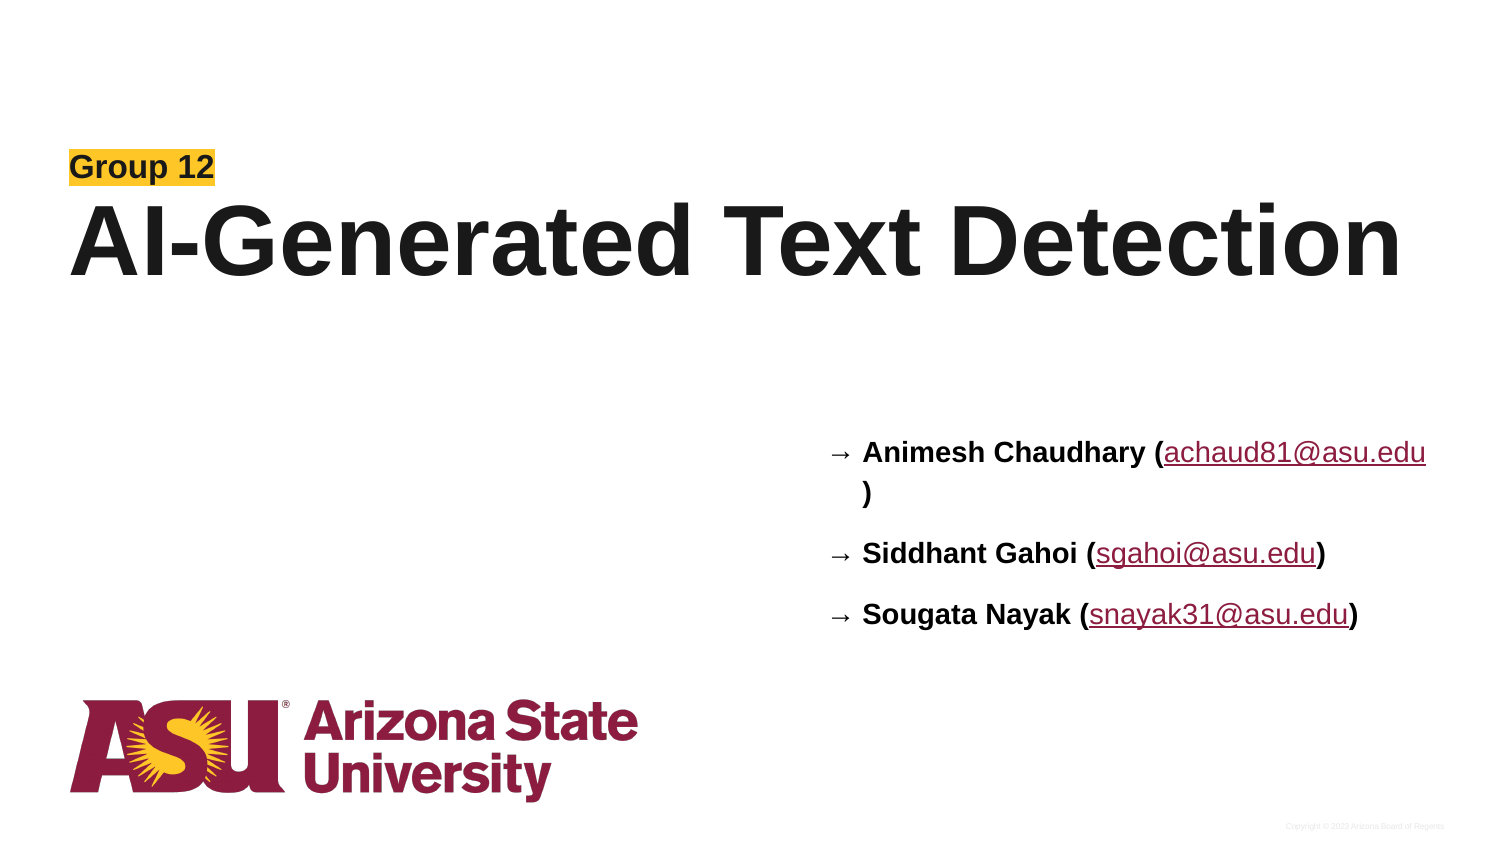

Group 12
# AI-Generated Text Detection
Animesh Chaudhary (achaud81@asu.edu)
Siddhant Gahoi (sgahoi@asu.edu)
Sougata Nayak (snayak31@asu.edu)